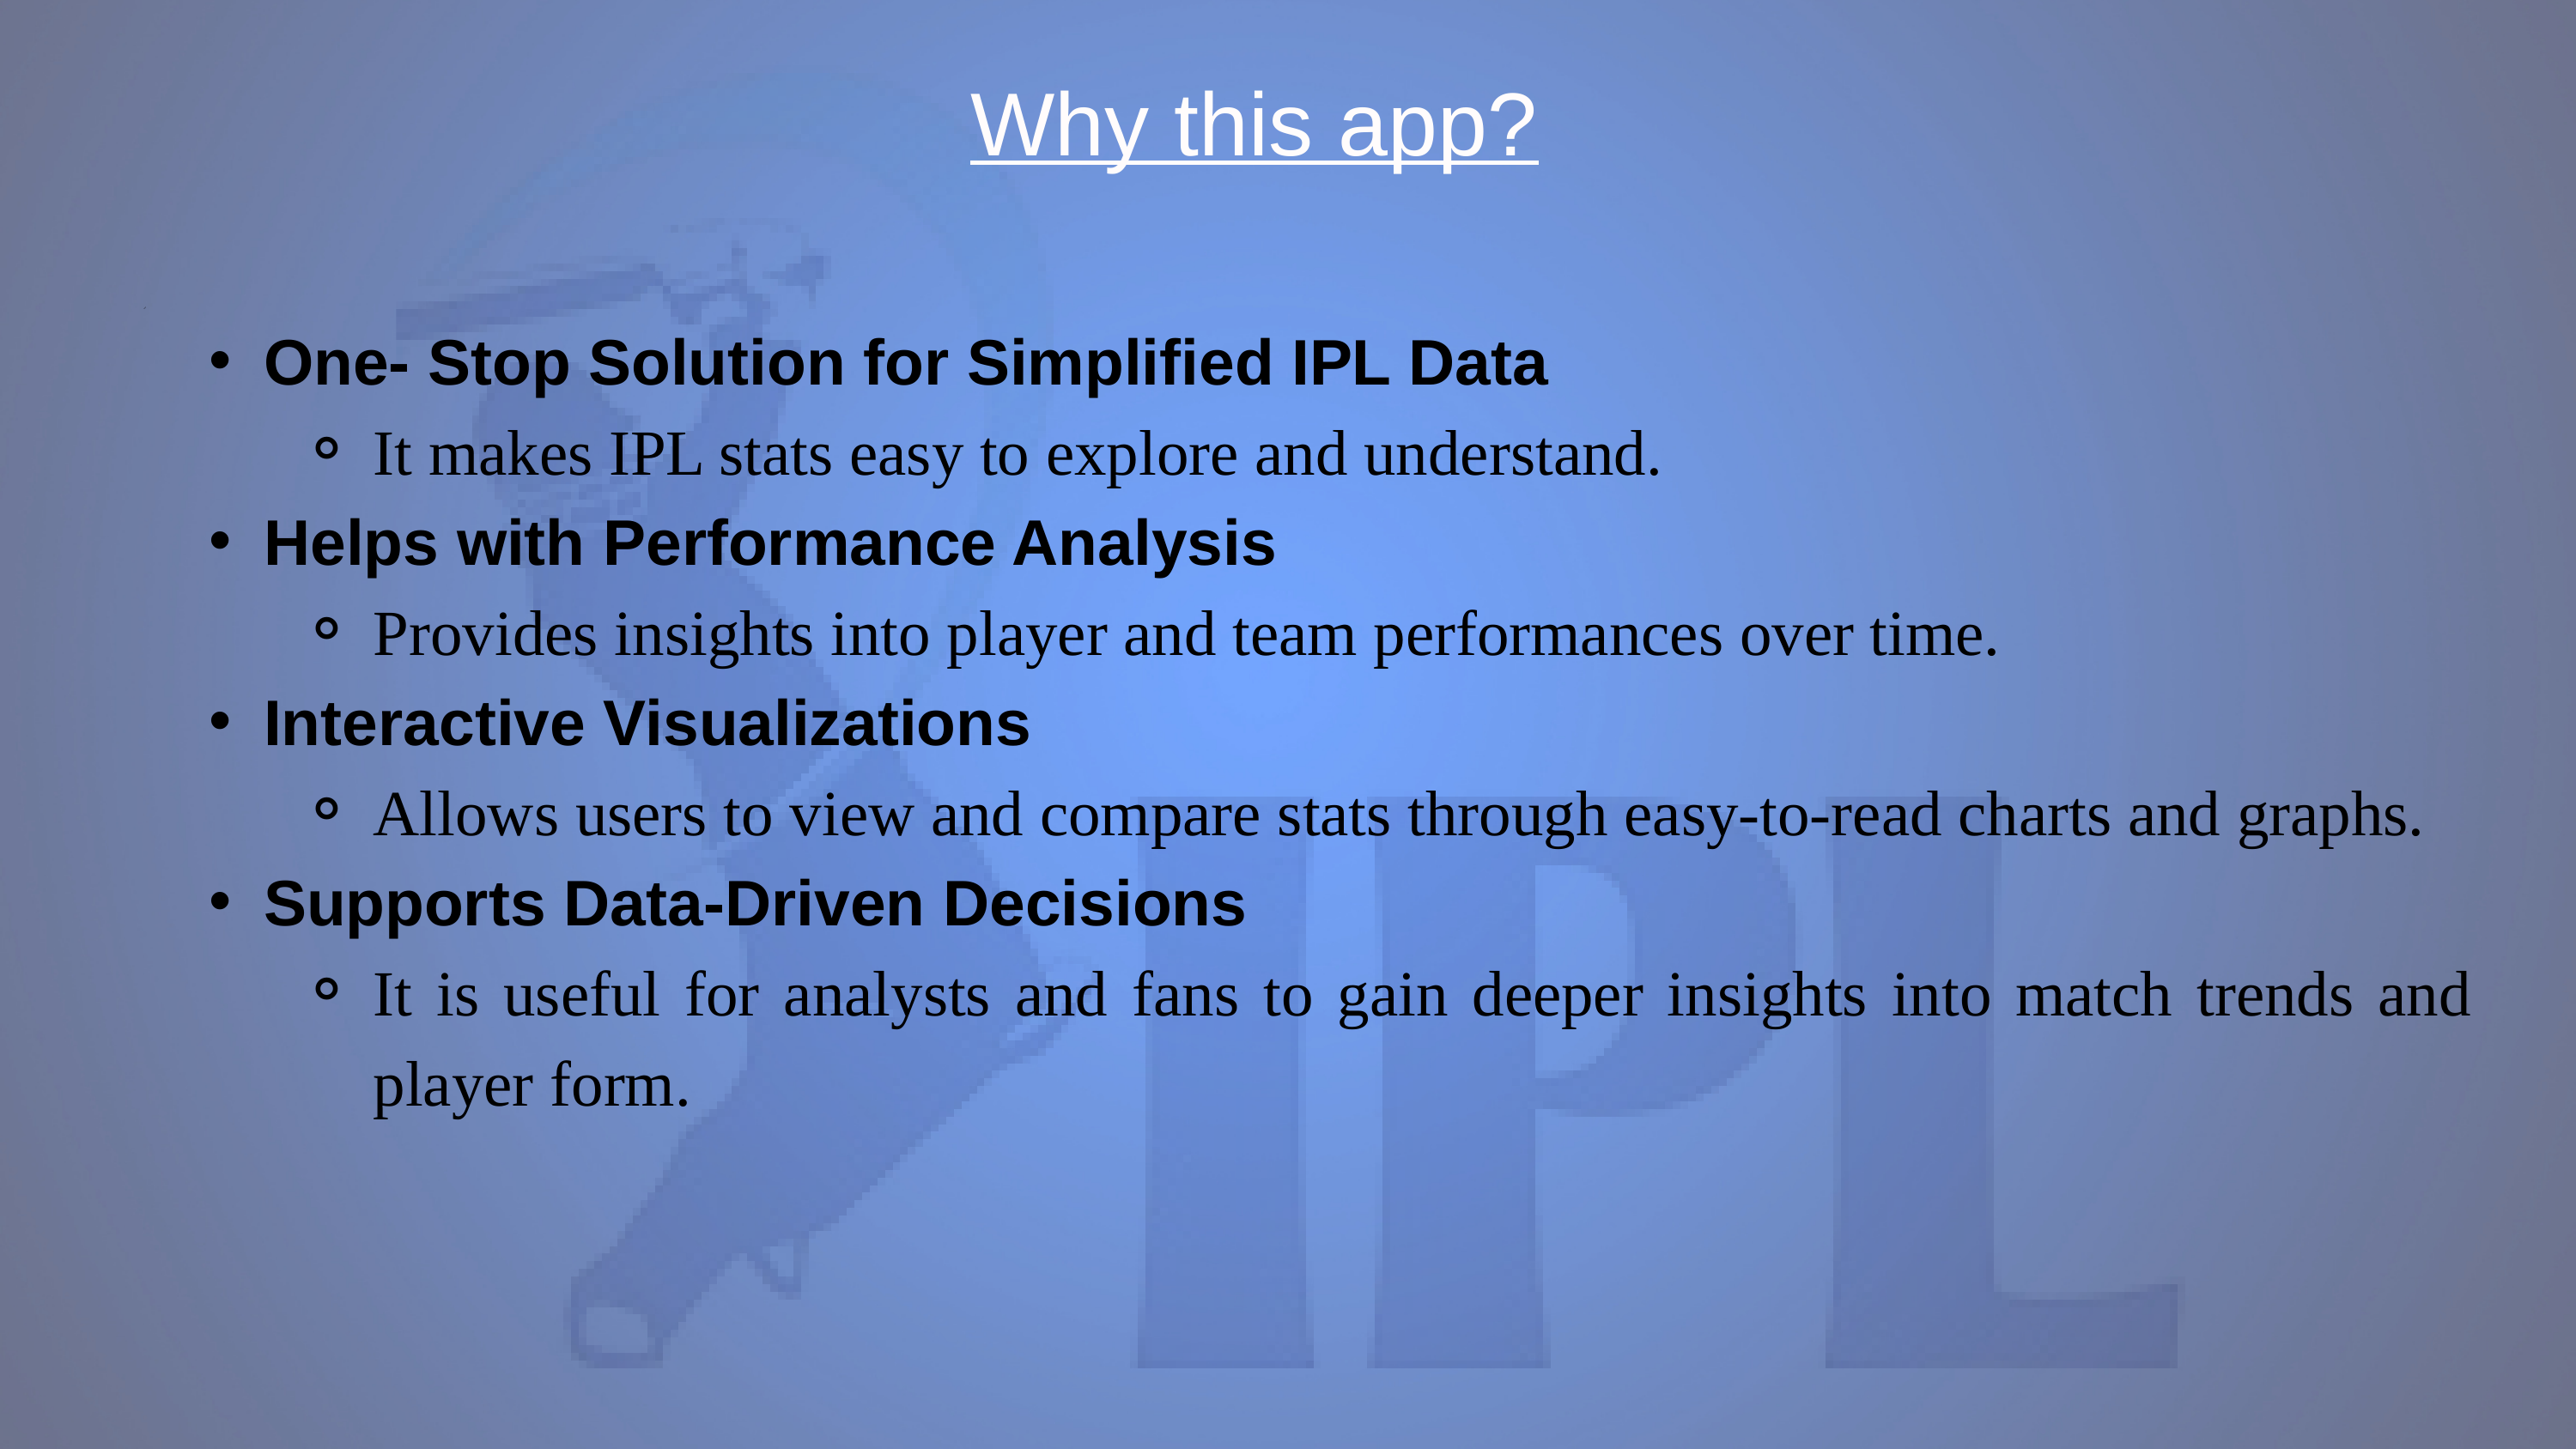

Why this app?

One- Stop Solution for Simplified IPL Data
It makes IPL stats easy to explore and understand.
Helps with Performance Analysis
Provides insights into player and team performances over time.
Interactive Visualizations
Allows users to view and compare stats through easy-to-read charts and graphs.
Supports Data-Driven Decisions
It is useful for analysts and fans to gain deeper insights into match trends and player form.